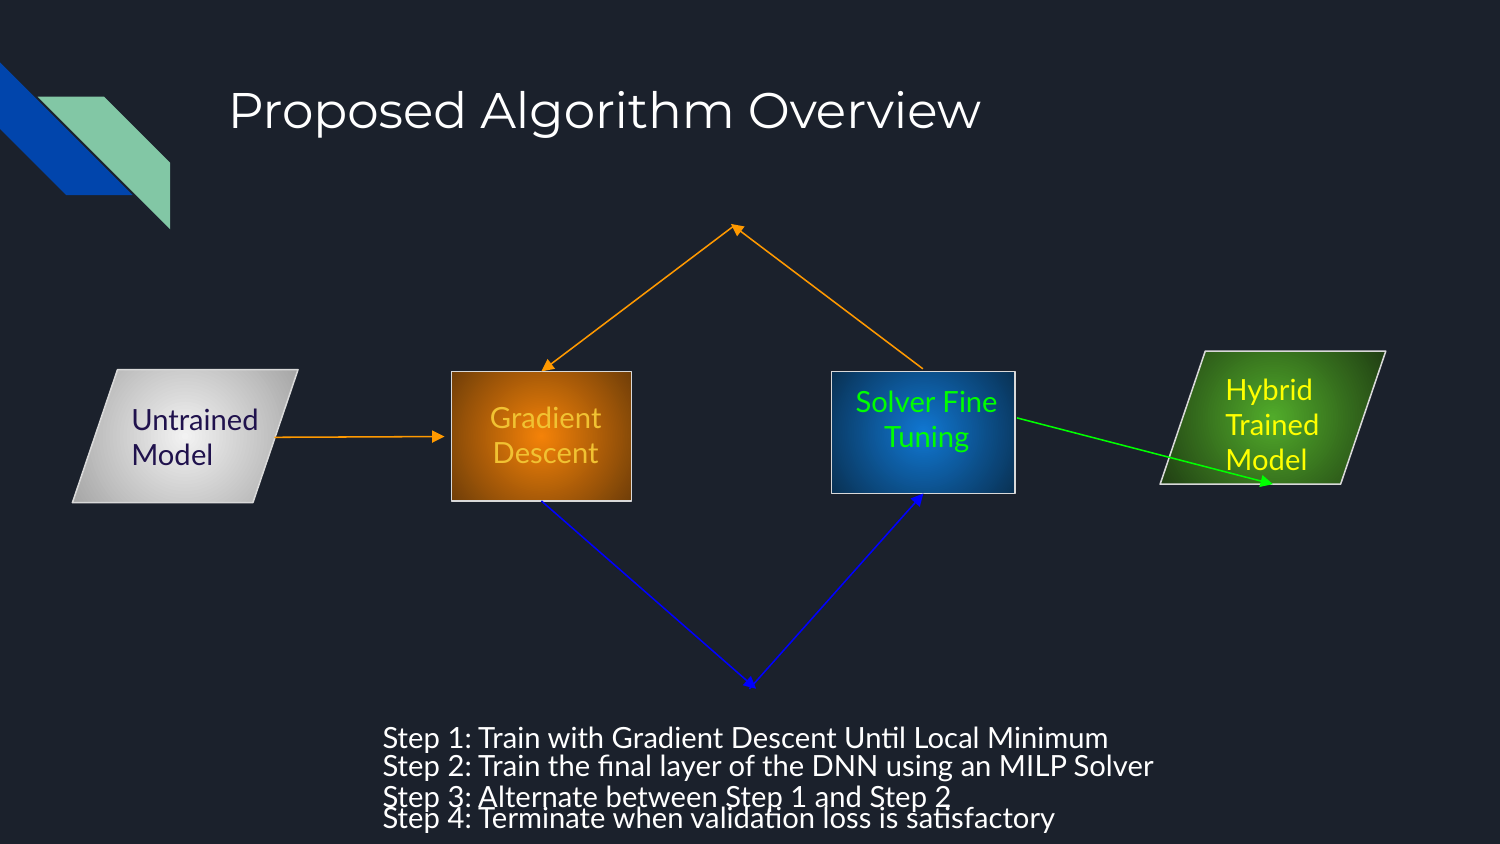

# Proposed Algorithm Overview

Hybrid Trained Model
Solver Fine Tuning

Untrained Model

Gradient Descent
Step 1: Train with Gradient Descent Until Local Minimum
Step 2: Train the final layer of the DNN using an MILP Solver
Step 3: Alternate between Step 1 and Step 2
Step 4: Terminate when validation loss is satisfactory